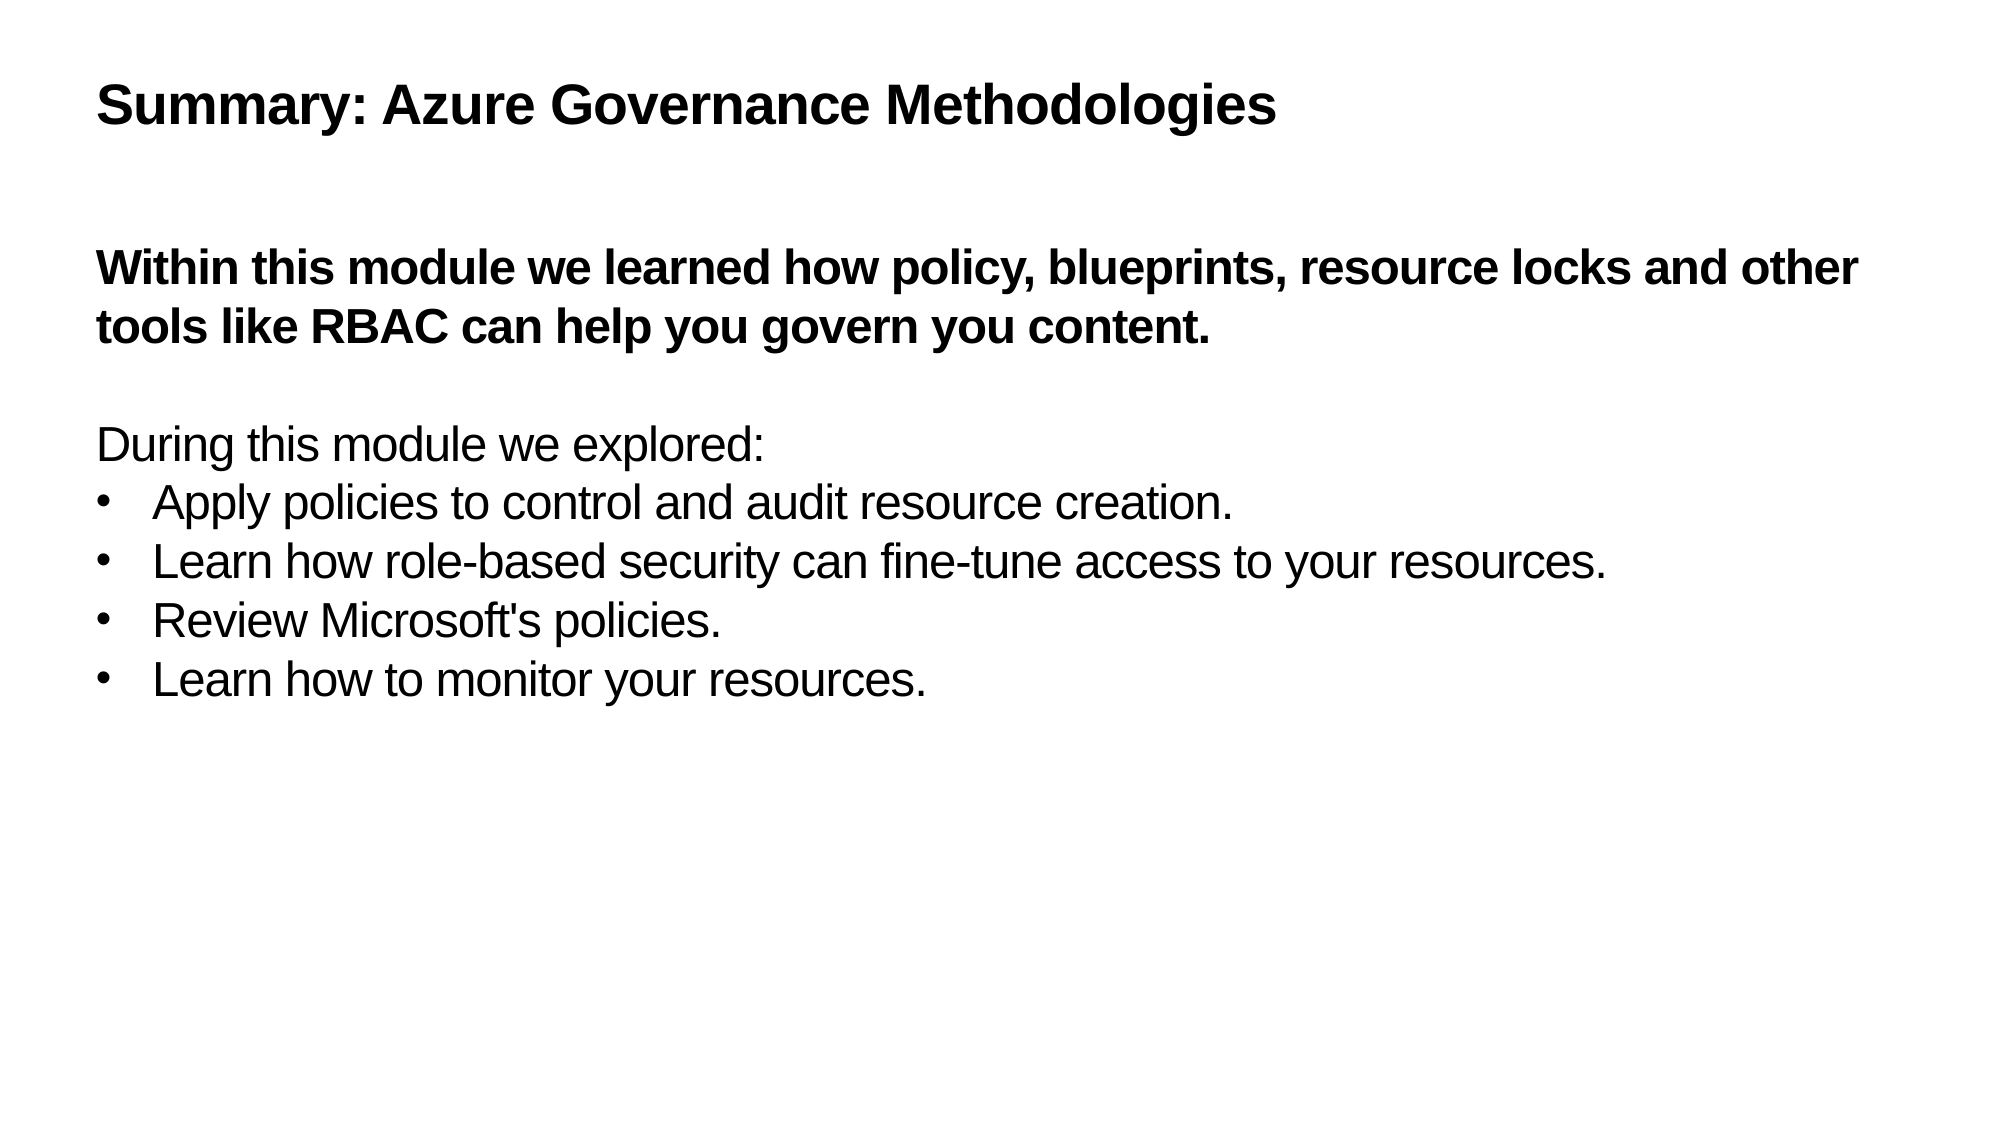

# Summary: Azure Governance Methodologies
Within this module we learned how policy, blueprints, resource locks and other tools like RBAC can help you govern you content.

During this module we explored:
Apply policies to control and audit resource creation.
Learn how role-based security can fine-tune access to your resources.
Review Microsoft's policies.
Learn how to monitor your resources.